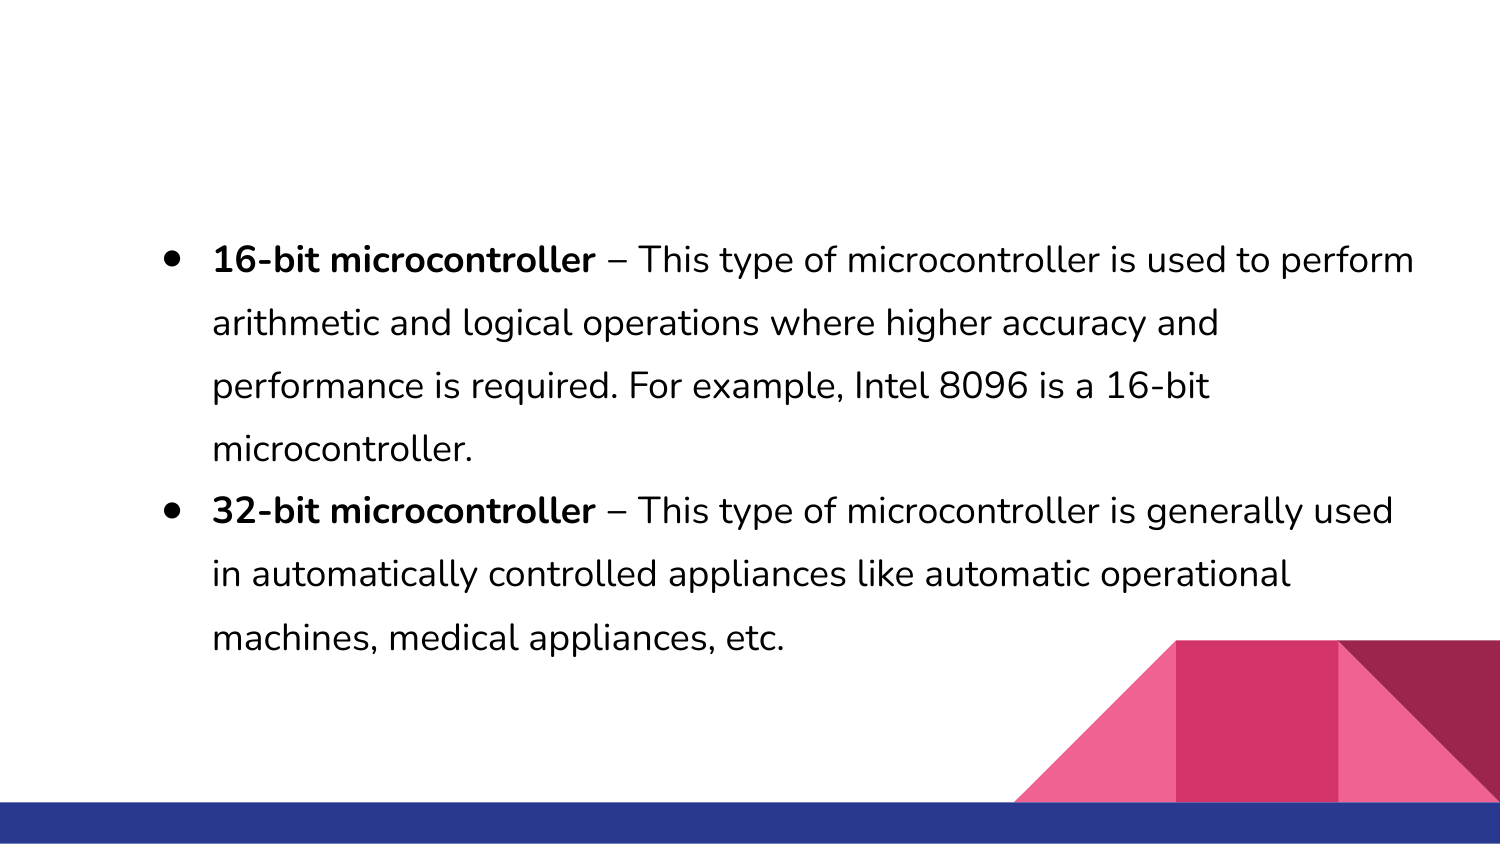

16-bit microcontroller − This type of microcontroller is used to perform arithmetic and logical operations where higher accuracy and performance is required. For example, Intel 8096 is a 16-bit microcontroller.
32-bit microcontroller − This type of microcontroller is generally used in automatically controlled appliances like automatic operational machines, medical appliances, etc.